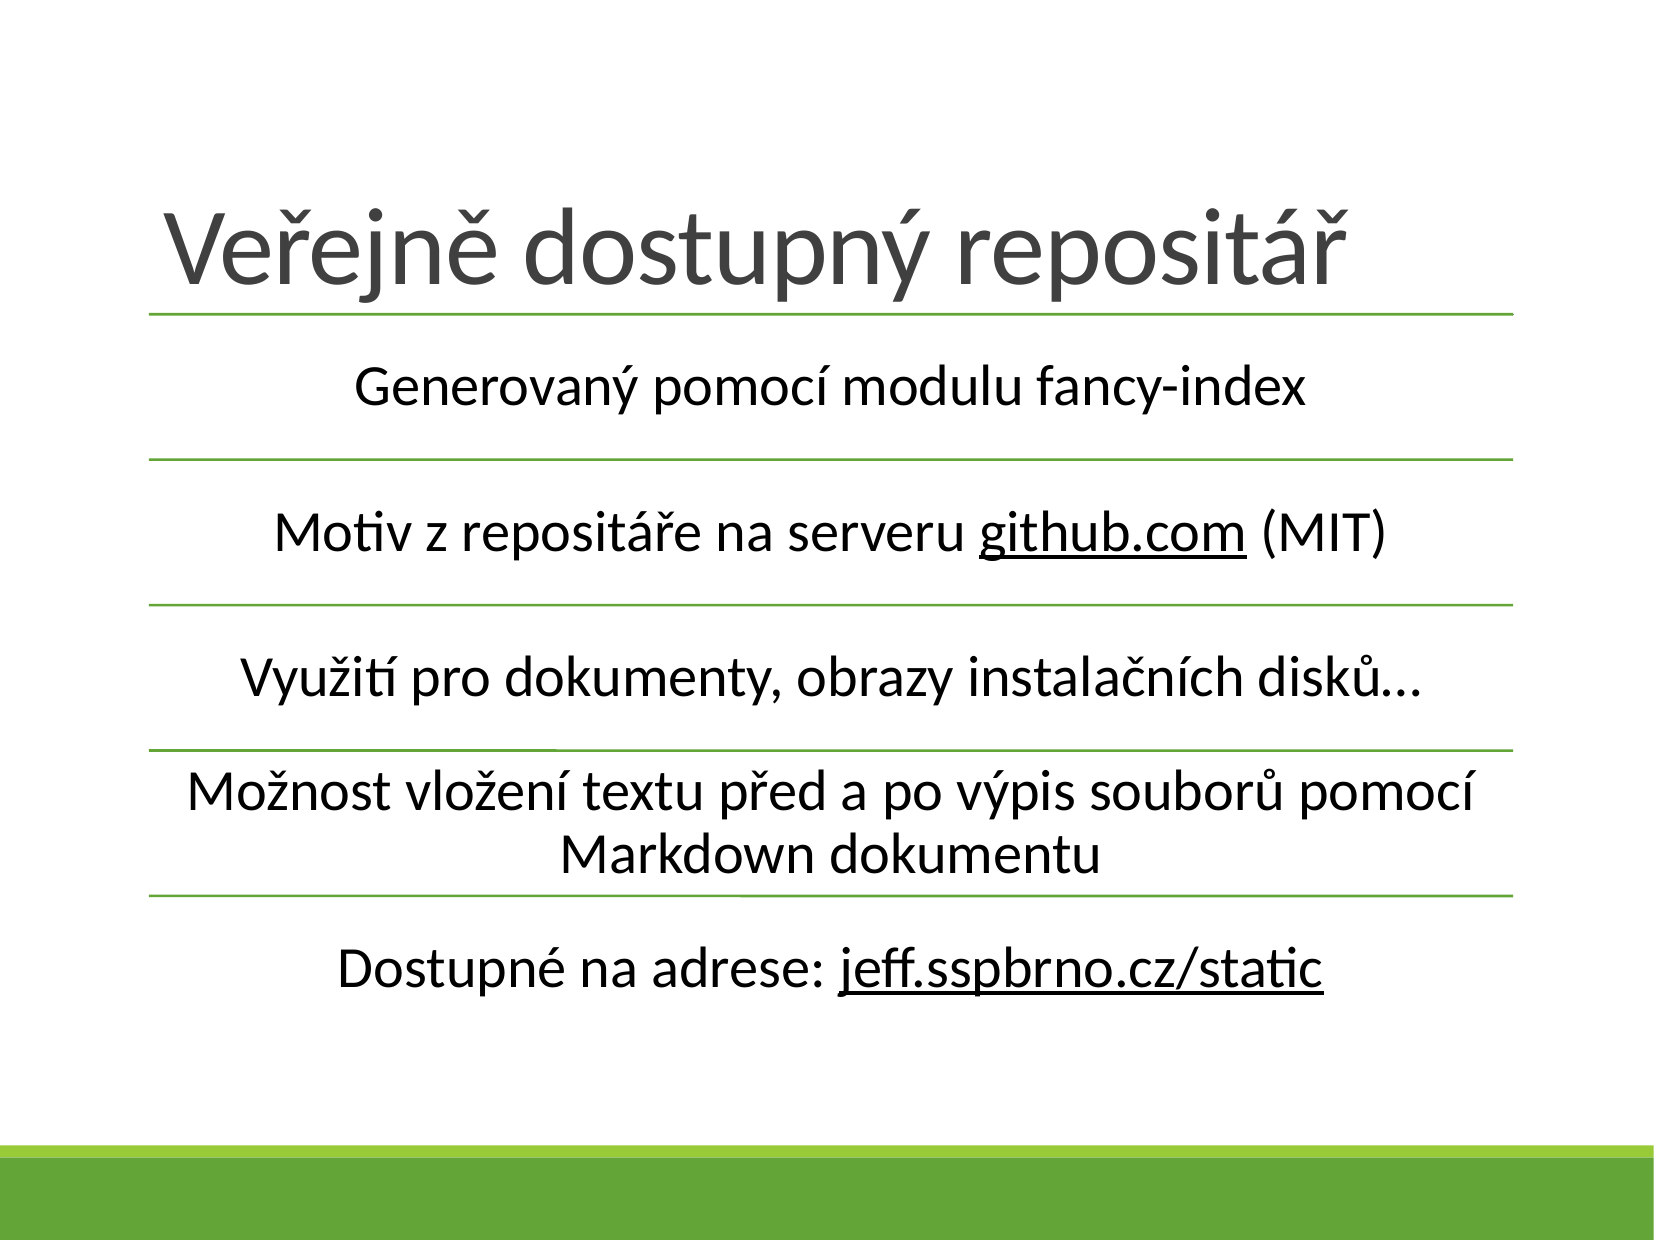

# Veřejně dostupný repositář
Generovaný pomocí modulu fancy-index
Motiv z repositáře na serveru github.com (MIT)
Využití pro dokumenty, obrazy instalačních disků…
Možnost vložení textu před a po výpis souborů pomocí Markdown dokumentu
Dostupné na adrese: jeff.sspbrno.cz/static